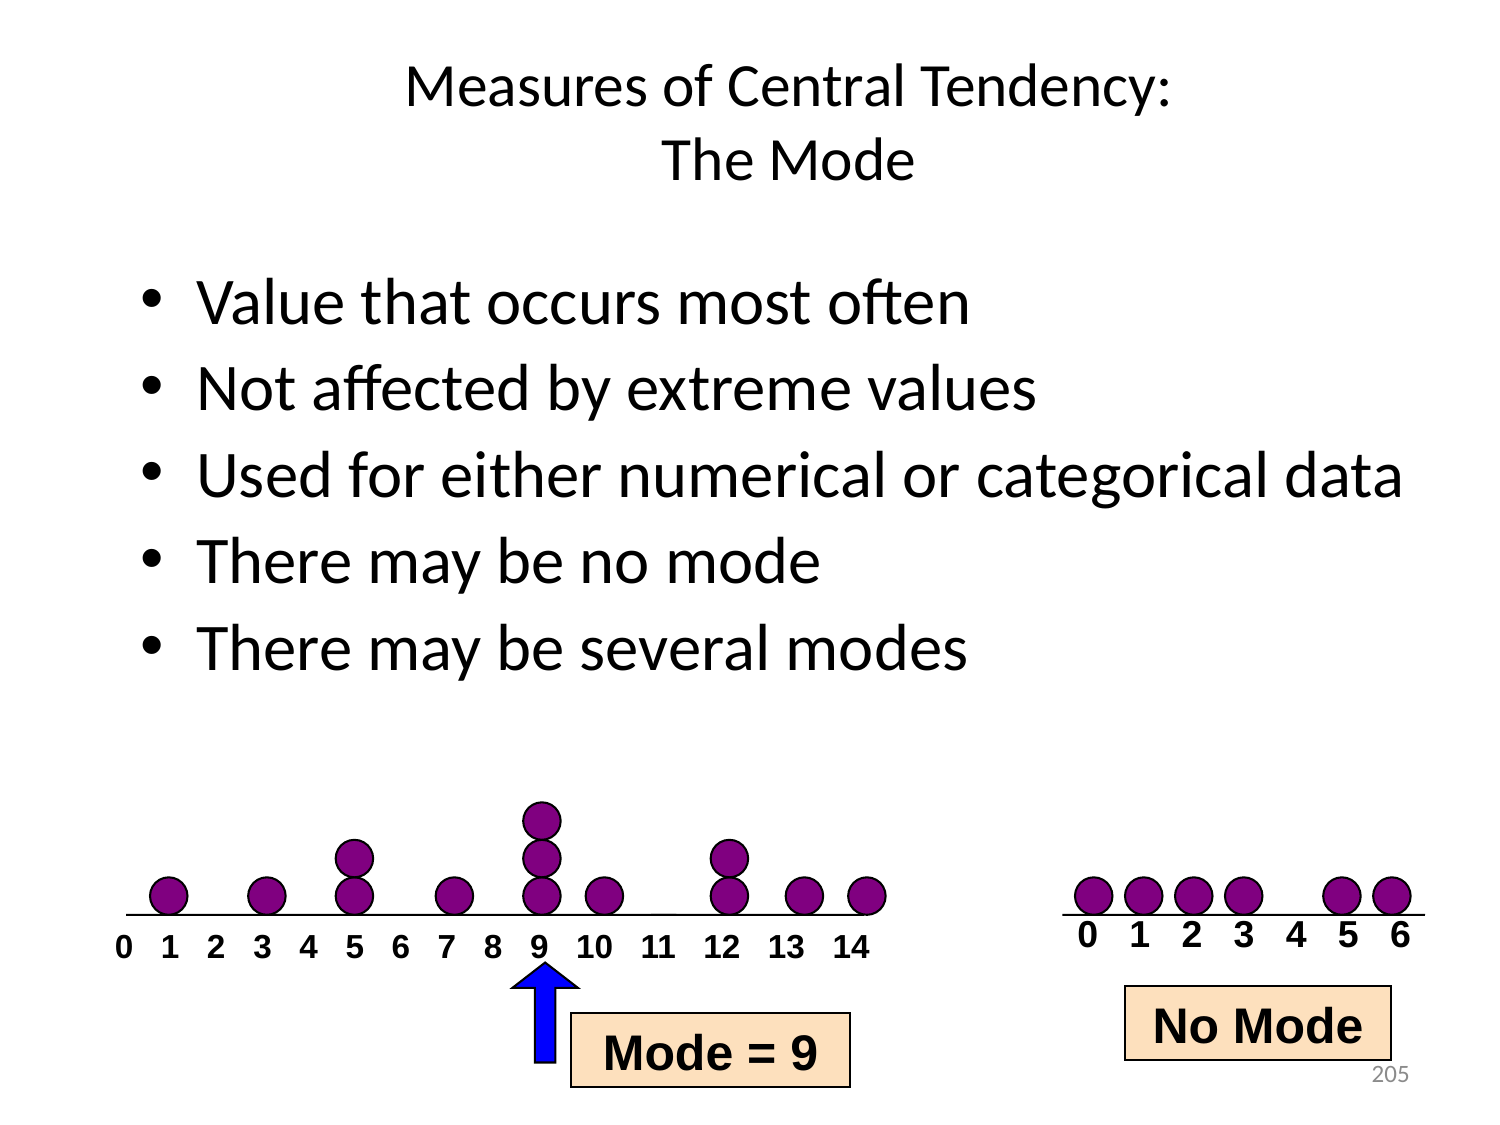

# Measures of Central Tendency: The Mode
Value that occurs most often
Not affected by extreme values
Used for either numerical or categorical data
There may be no mode
There may be several modes

0   1   2   3   4   5   6
0   1   2   3   4   5   6   7   8   9   10   11   12   13   14

No Mode
Mode = 9
205